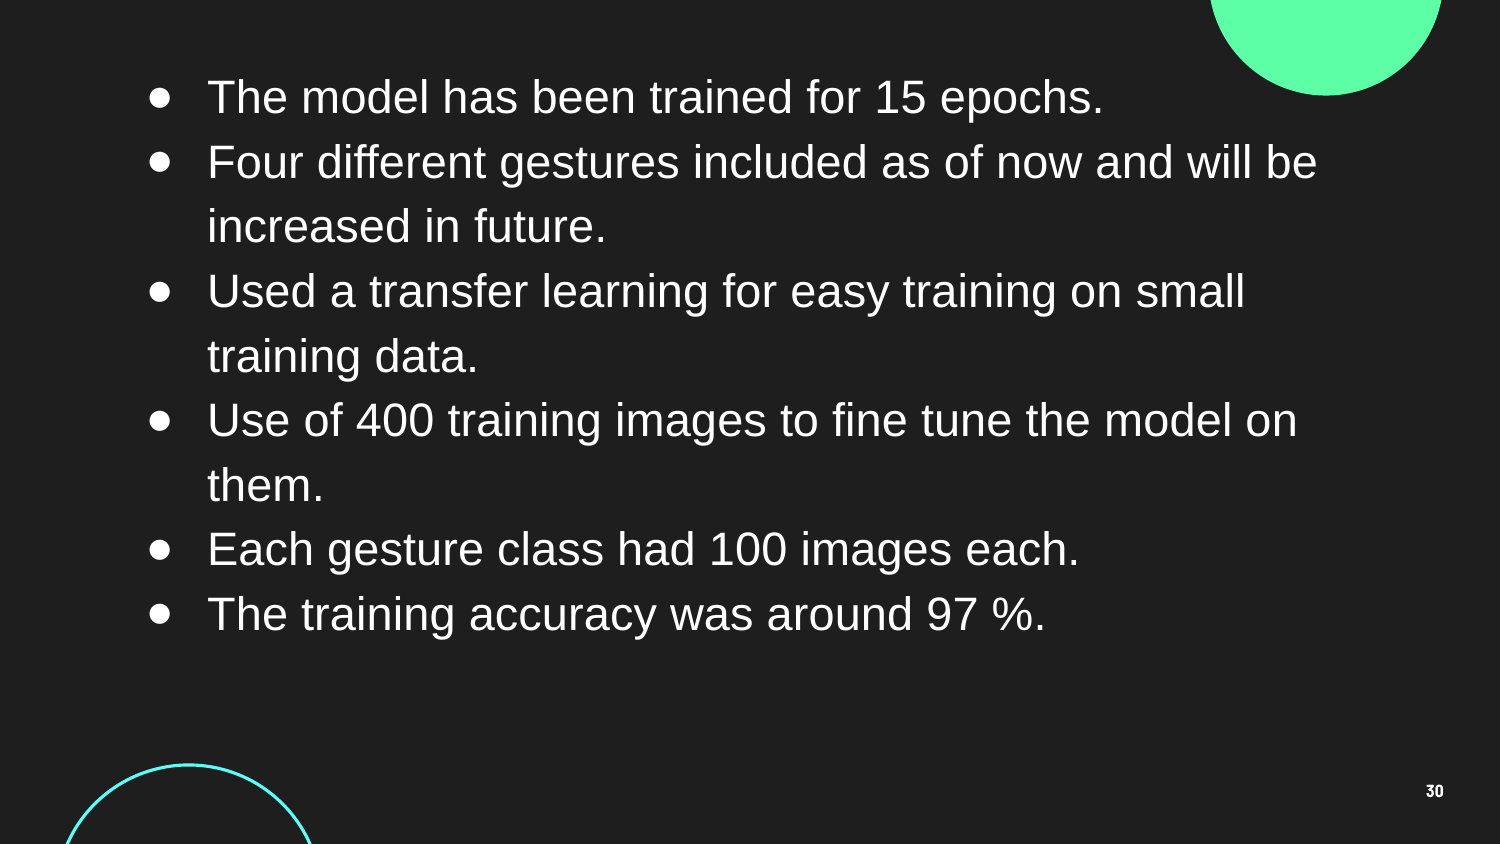

# The model has been trained for 15 epochs.
Four different gestures included as of now and will be increased in future.
Used a transfer learning for easy training on small training data.
Use of 400 training images to fine tune the model on them.
Each gesture class had 100 images each.
The training accuracy was around 97 %.
30